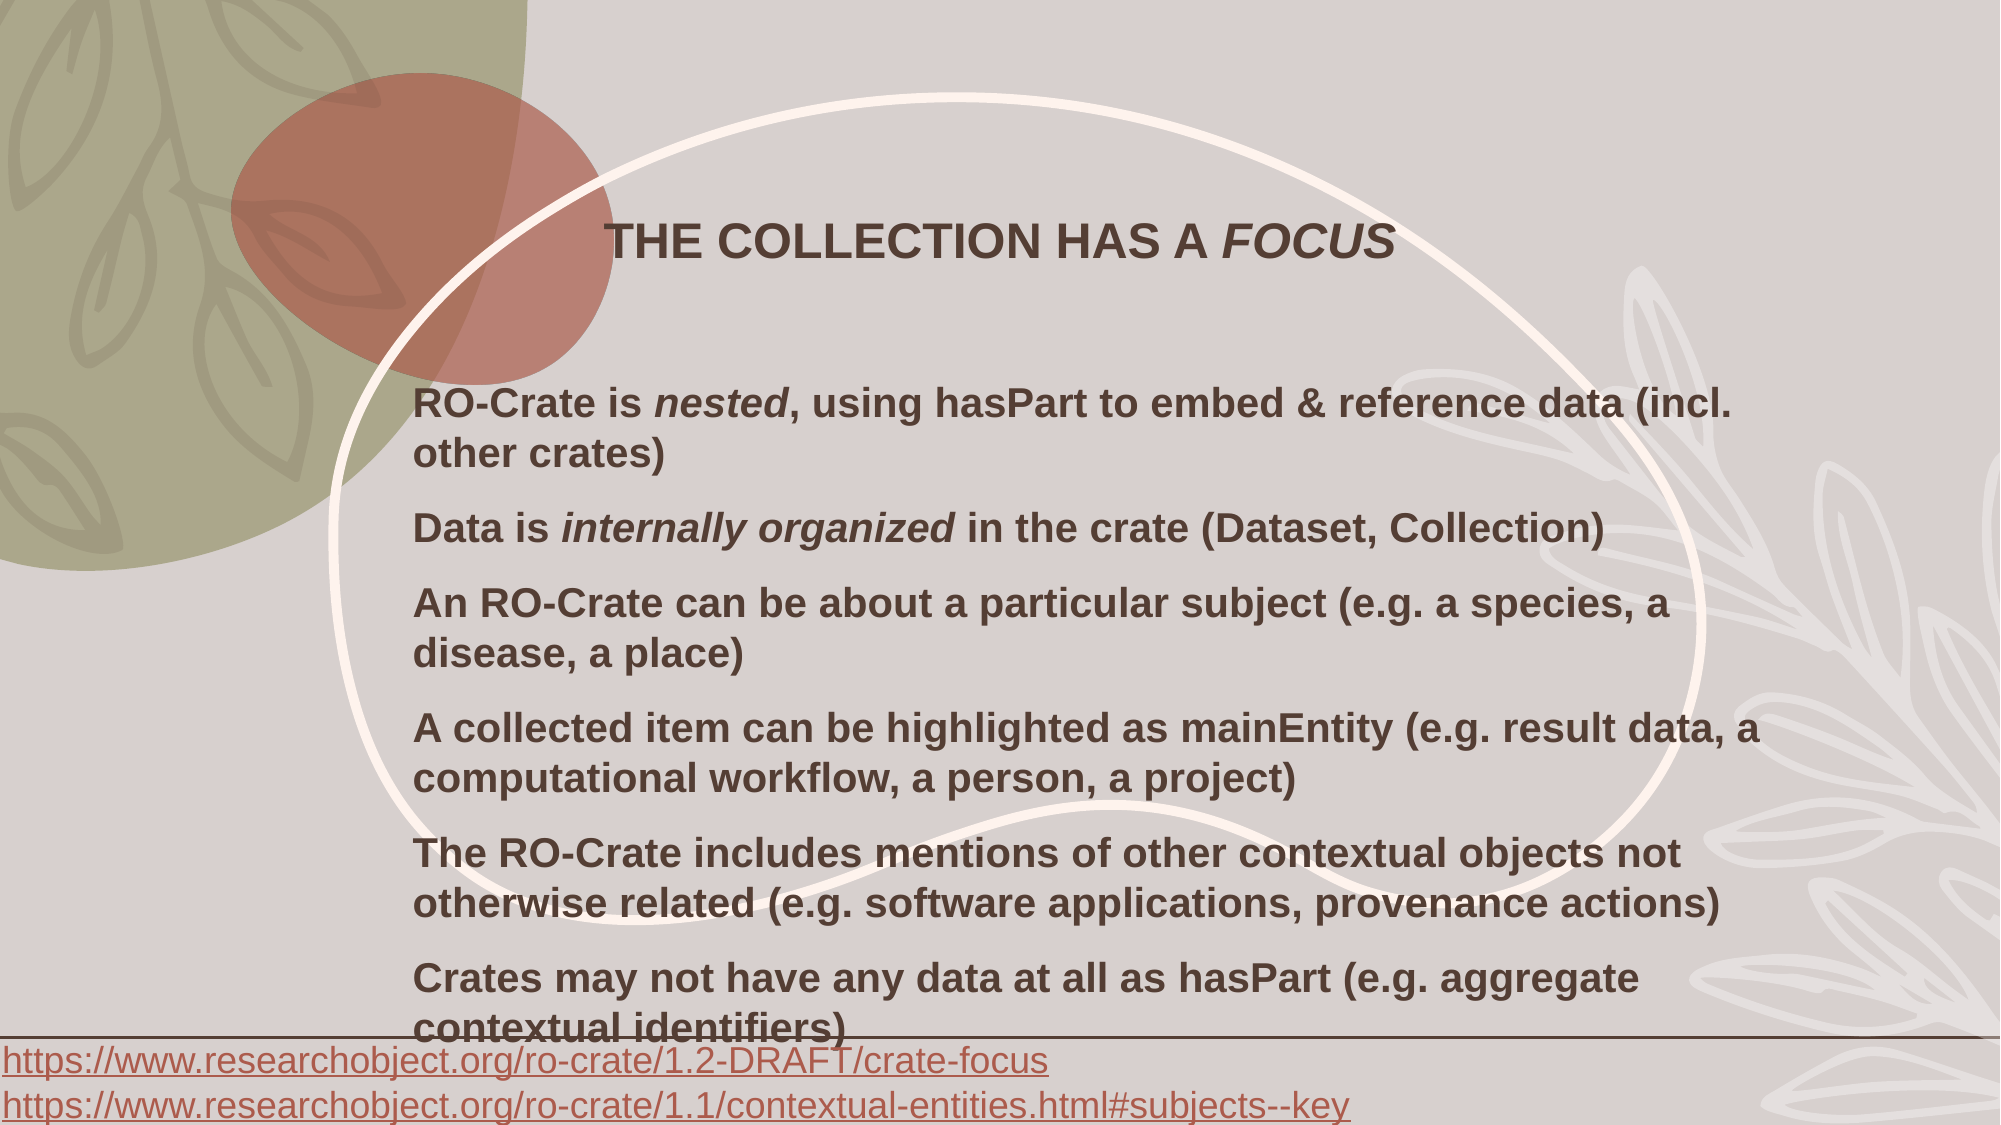

# The collection has a focus
RO-Crate is nested, using hasPart to embed & reference data (incl. other crates)
Data is internally organized in the crate (Dataset, Collection)
An RO-Crate can be about a particular subject (e.g. a species, a disease, a place)
A collected item can be highlighted as mainEntity (e.g. result data, a computational workflow, a person, a project)
The RO-Crate includes mentions of other contextual objects not otherwise related (e.g. software applications, provenance actions)
Crates may not have any data at all as hasPart (e.g. aggregate contextual identifiers)
https://www.researchobject.org/ro-crate/1.2-DRAFT/crate-focus https://www.researchobject.org/ro-crate/1.1/contextual-entities.html#subjects--keywords